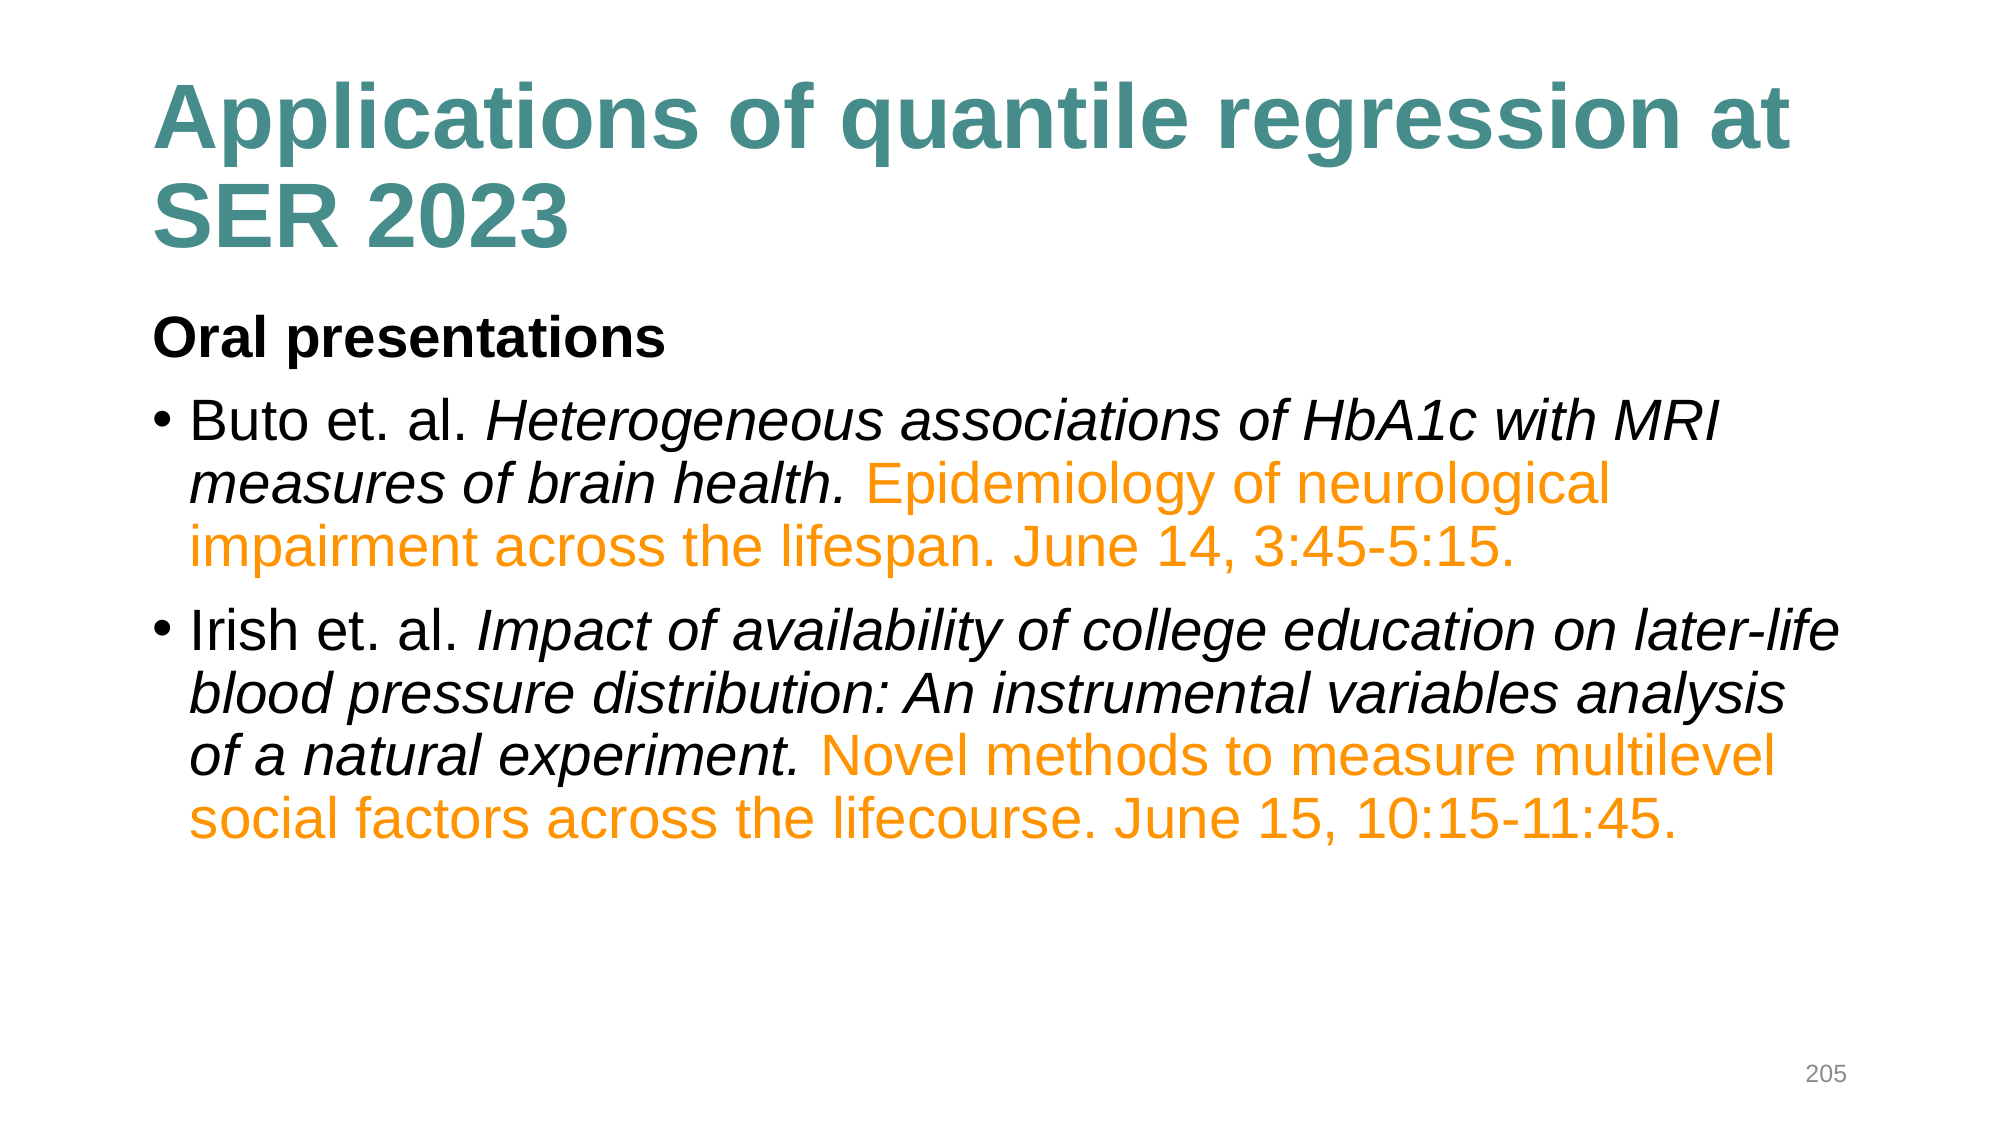

# Applications of quantile regression at SER 2023
Oral presentations
Buto et. al. Heterogeneous associations of HbA1c with MRI measures of brain health. Epidemiology of neurological impairment across the lifespan. June 14, 3:45-5:15.
Irish et. al. Impact of availability of college education on later-life blood pressure distribution: An instrumental variables analysis of a natural experiment. Novel methods to measure multilevel social factors across the lifecourse. June 15, 10:15-11:45.
205